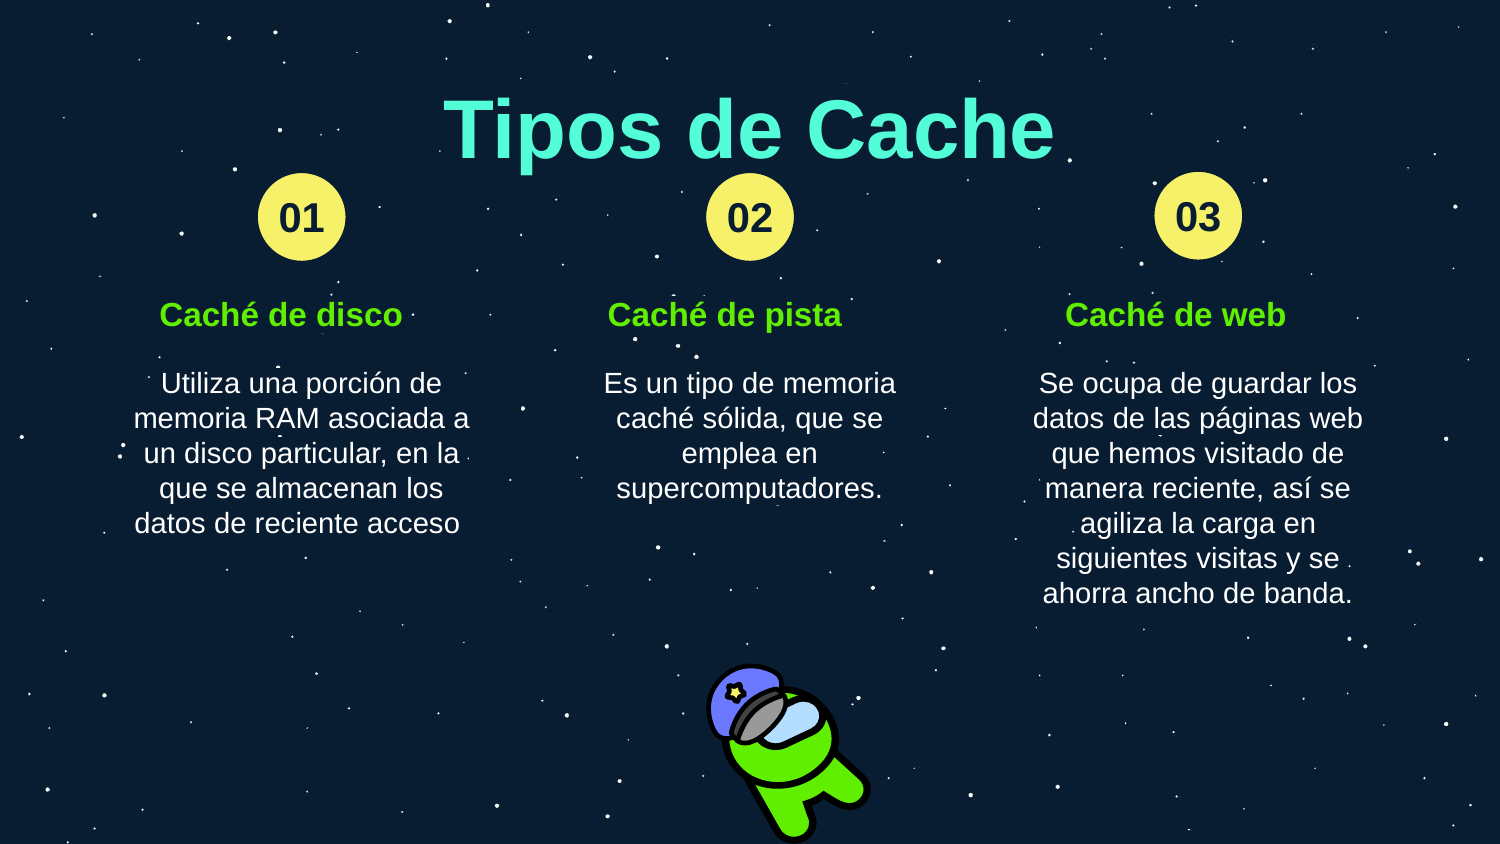

# Tipos de Cache

03
01
02
Caché de disco
Caché de pista

 Caché de web

Utiliza una porción de memoria RAM asociada a un disco particular, en la que se almacenan los datos de reciente acceso
Es un tipo de memoria caché sólida, que se emplea en supercomputadores.

Se ocupa de guardar los datos de las páginas web que hemos visitado de manera reciente, así se agiliza la carga en siguientes visitas y se ahorra ancho de banda.